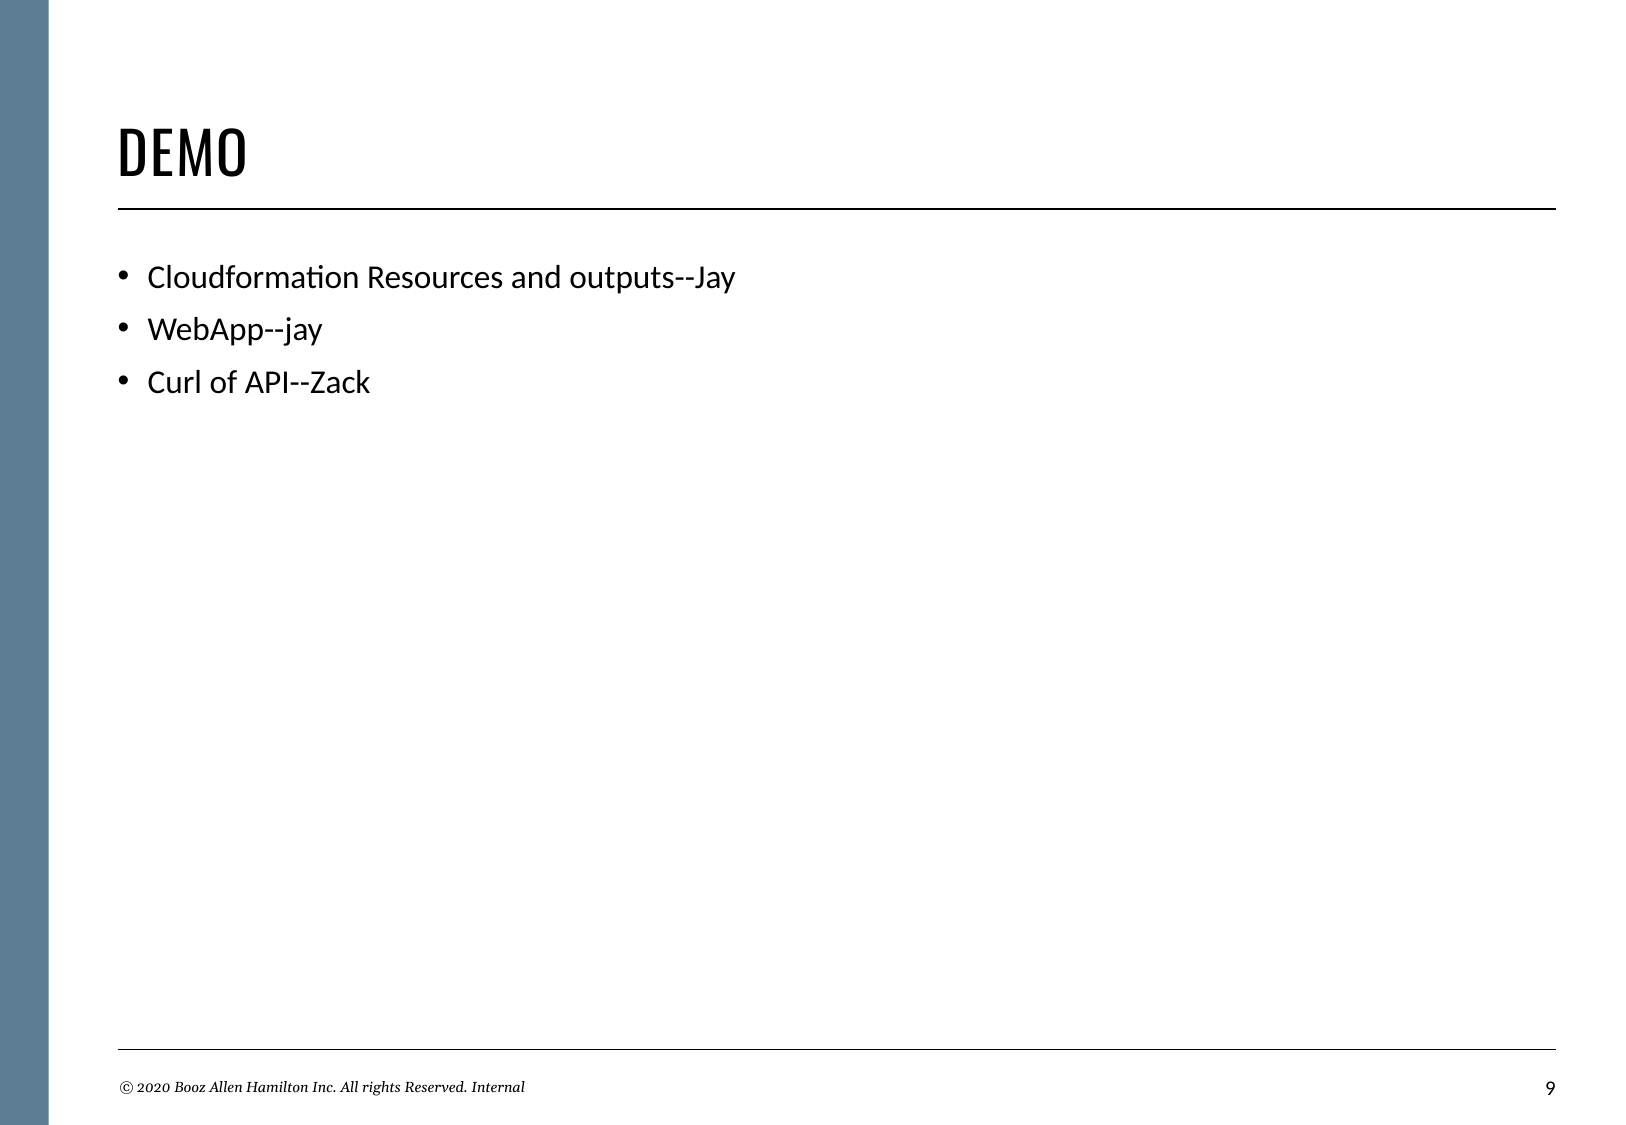

# demo
Cloudformation Resources and outputs--Jay
WebApp--jay
Curl of API--Zack

© 2020 Booz Allen Hamilton Inc. All rights Reserved. Internal
9